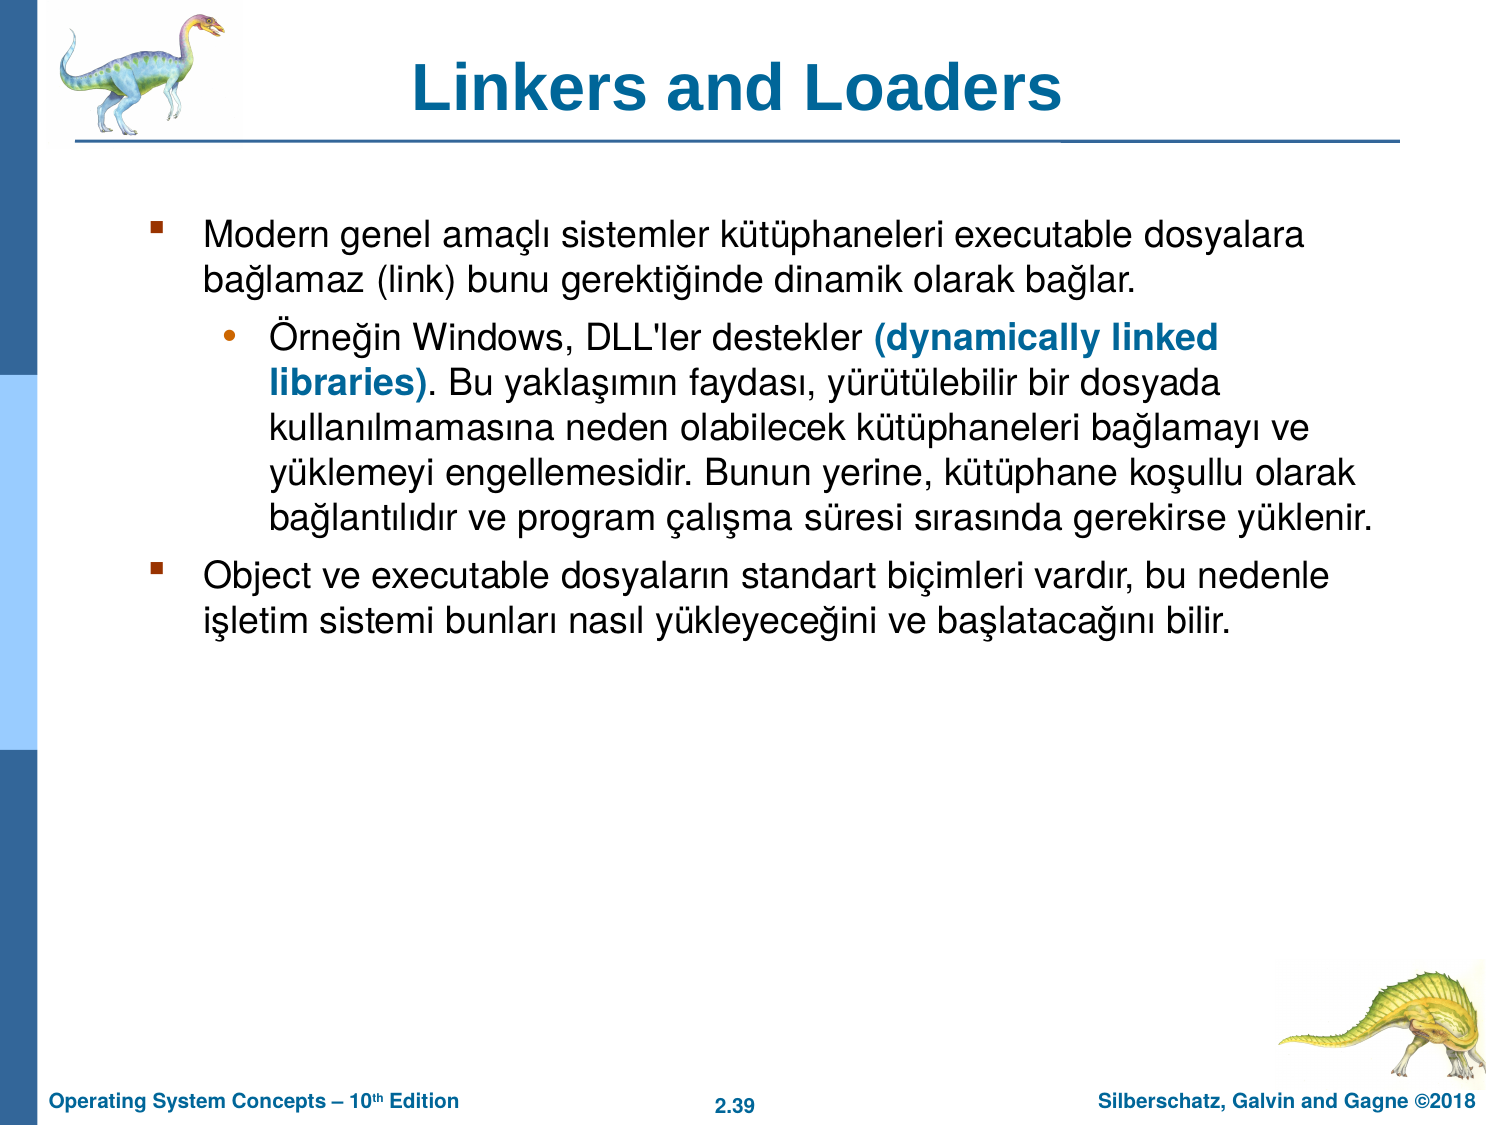

# Linkers and Loaders
Modern genel amaçlı sistemler kütüphaneleri executable dosyalara bağlamaz (link) bunu gerektiğinde dinamik olarak bağlar.
Örneğin Windows, DLL'ler destekler (dynamically linked libraries). Bu yaklaşımın faydası, yürütülebilir bir dosyada kullanılmamasına neden olabilecek kütüphaneleri bağlamayı ve yüklemeyi engellemesidir. Bunun yerine, kütüphane koşullu olarak bağlantılıdır ve program çalışma süresi sırasında gerekirse yüklenir.
Object ve executable dosyaların standart biçimleri vardır, bu nedenle işletim sistemi bunları nasıl yükleyeceğini ve başlatacağını bilir.